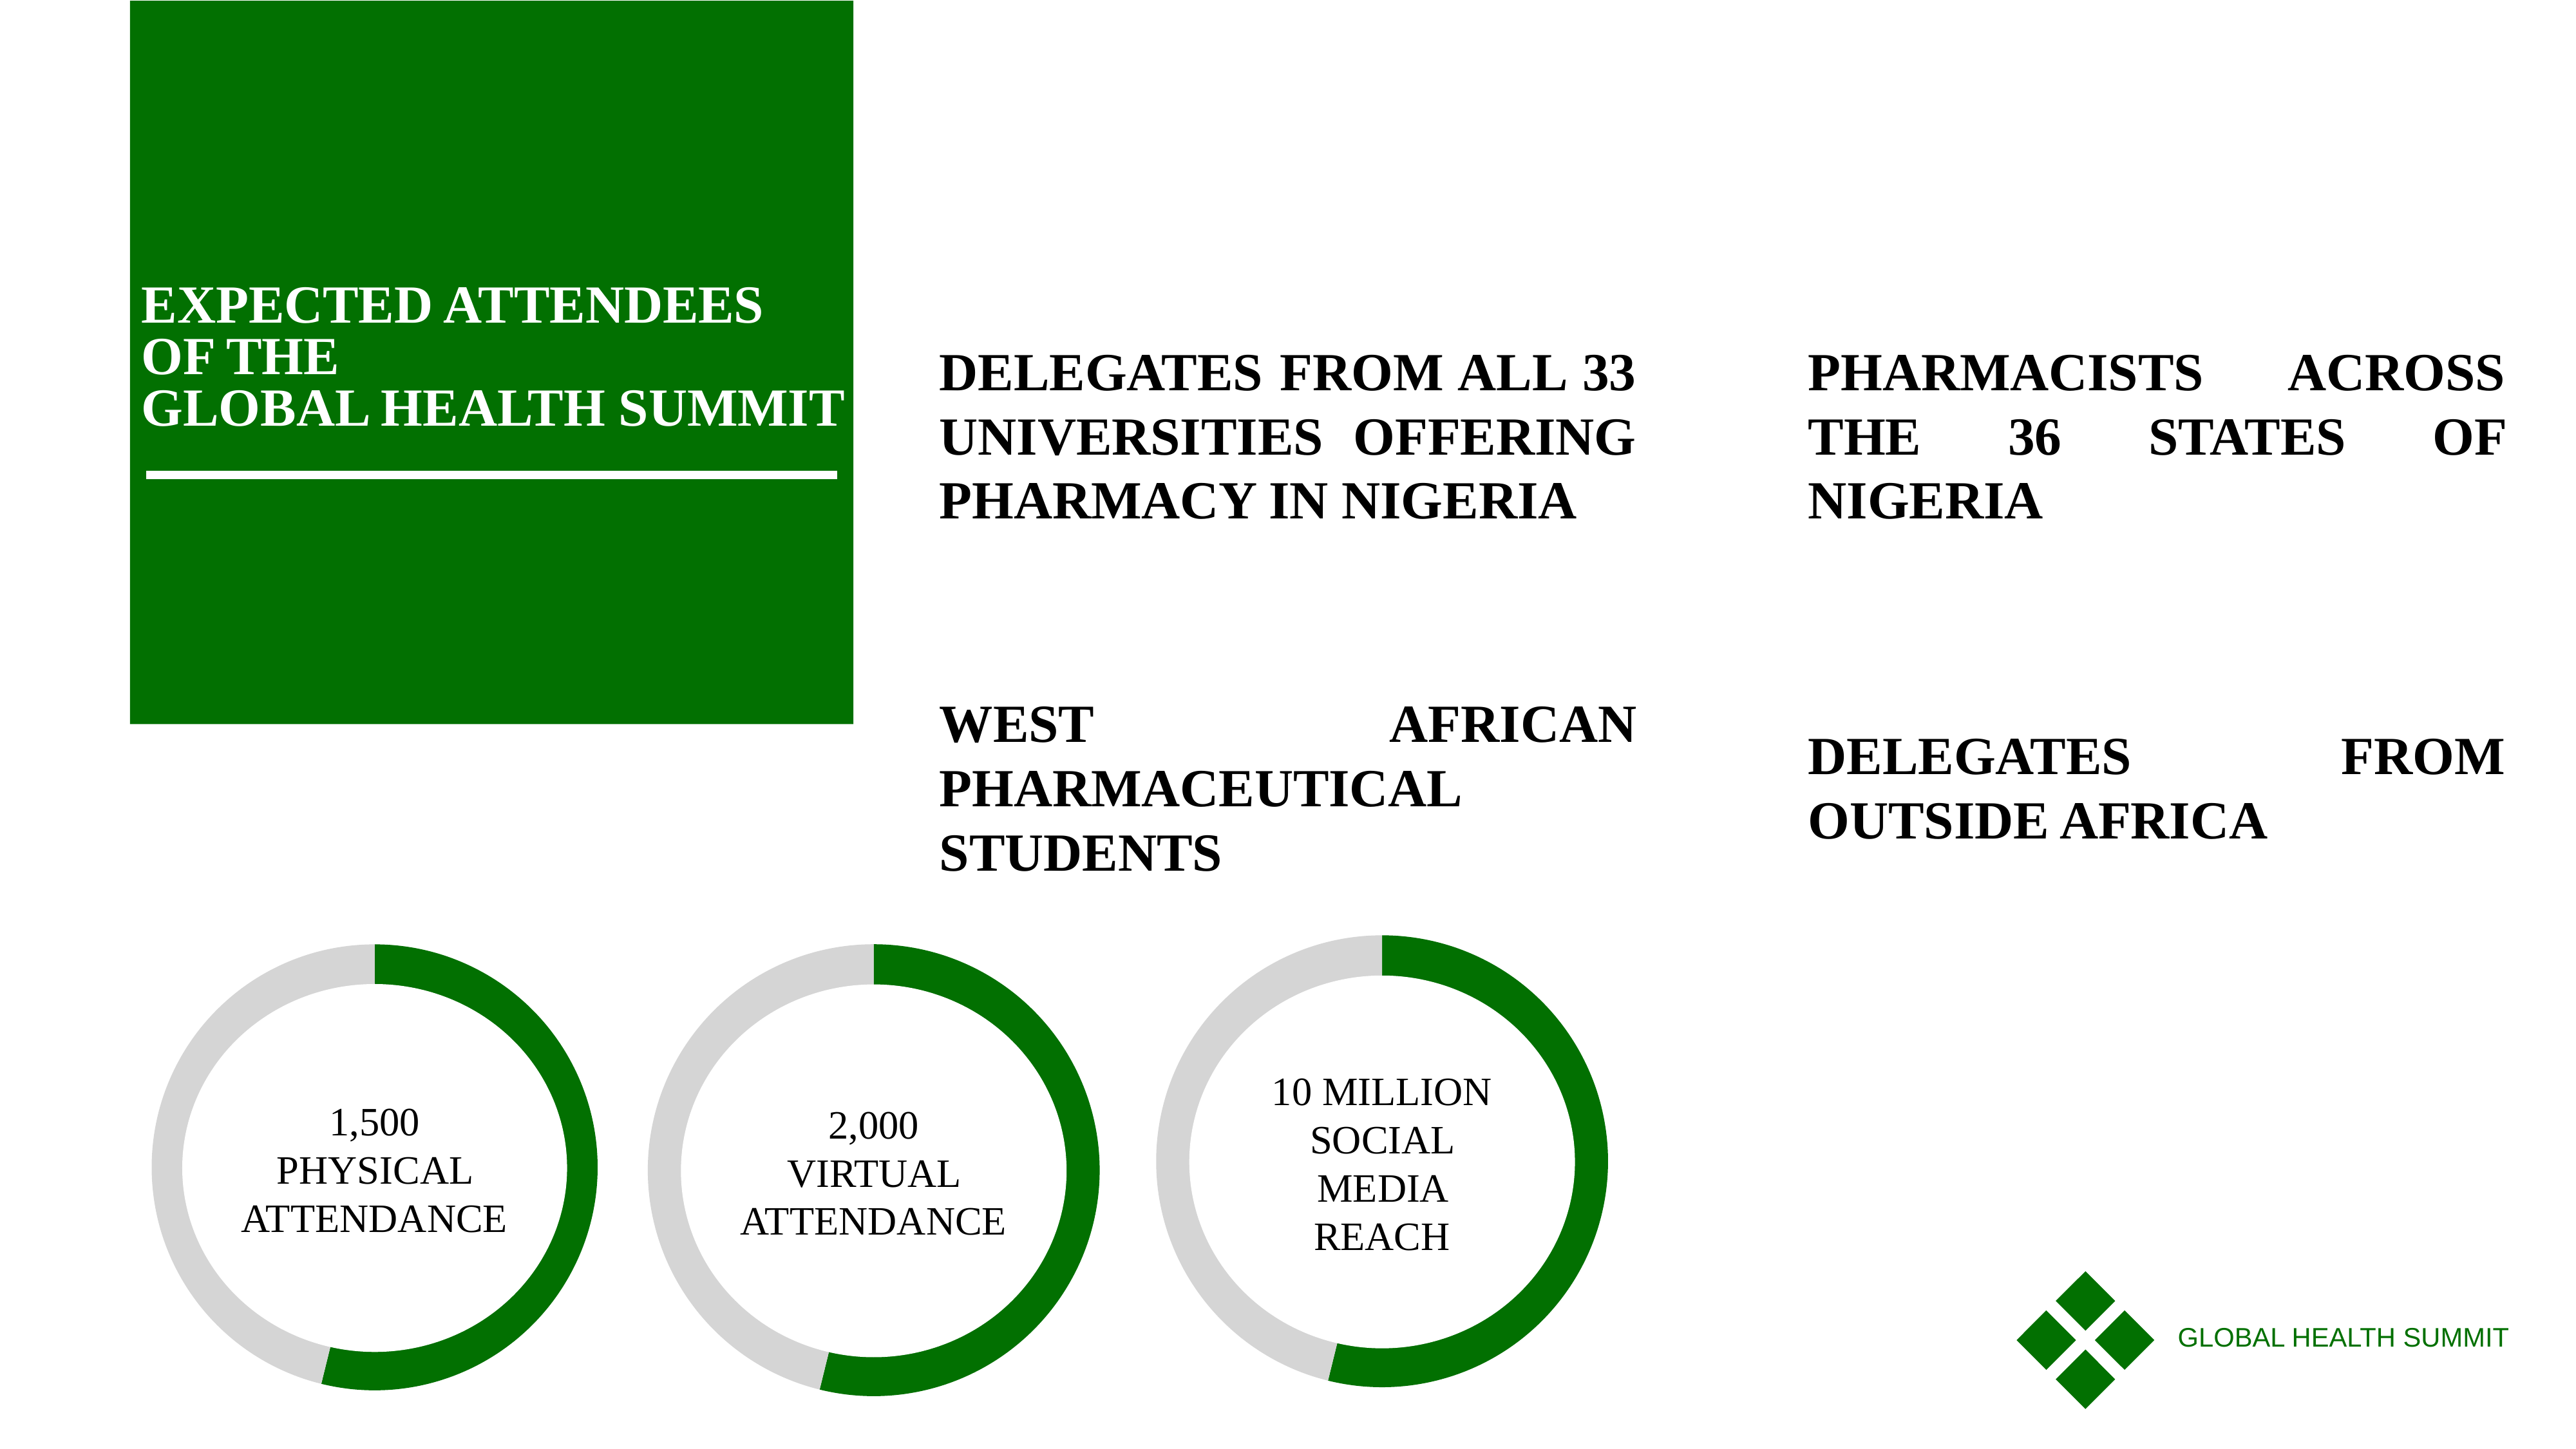

EXPECTED ATTENDEES
OF THE
GLOBAL HEALTH SUMMIT
DELEGATES FROM ALL 33 UNIVERSITIES OFFERING PHARMACY IN NIGERIA
PHARMACISTS ACROSS THE 36 STATES OF NIGERIA

WEST AFRICAN PHARMACEUTICAL STUDENTS
DELEGATES FROM OUTSIDE AFRICA

### Chart

| Category | Bölge 1 |
|---|---|
| Ağustos | 21.0 |
| Eylül | 18.0 |
10 MILLION SOCIAL MEDIA REACH

### Chart

| Category | Bölge 1 |
|---|---|
| Ağustos | 21.0 |
| Eylül | 18.0 |
2,000 VIRTUAL ATTENDANCE

### Chart

| Category | Bölge 1 |
|---|---|
| Ağustos | 21.0 |
| Eylül | 18.0 |
1,500 PHYSICAL ATTENDANCE

GLOBAL HEALTH SUMMIT